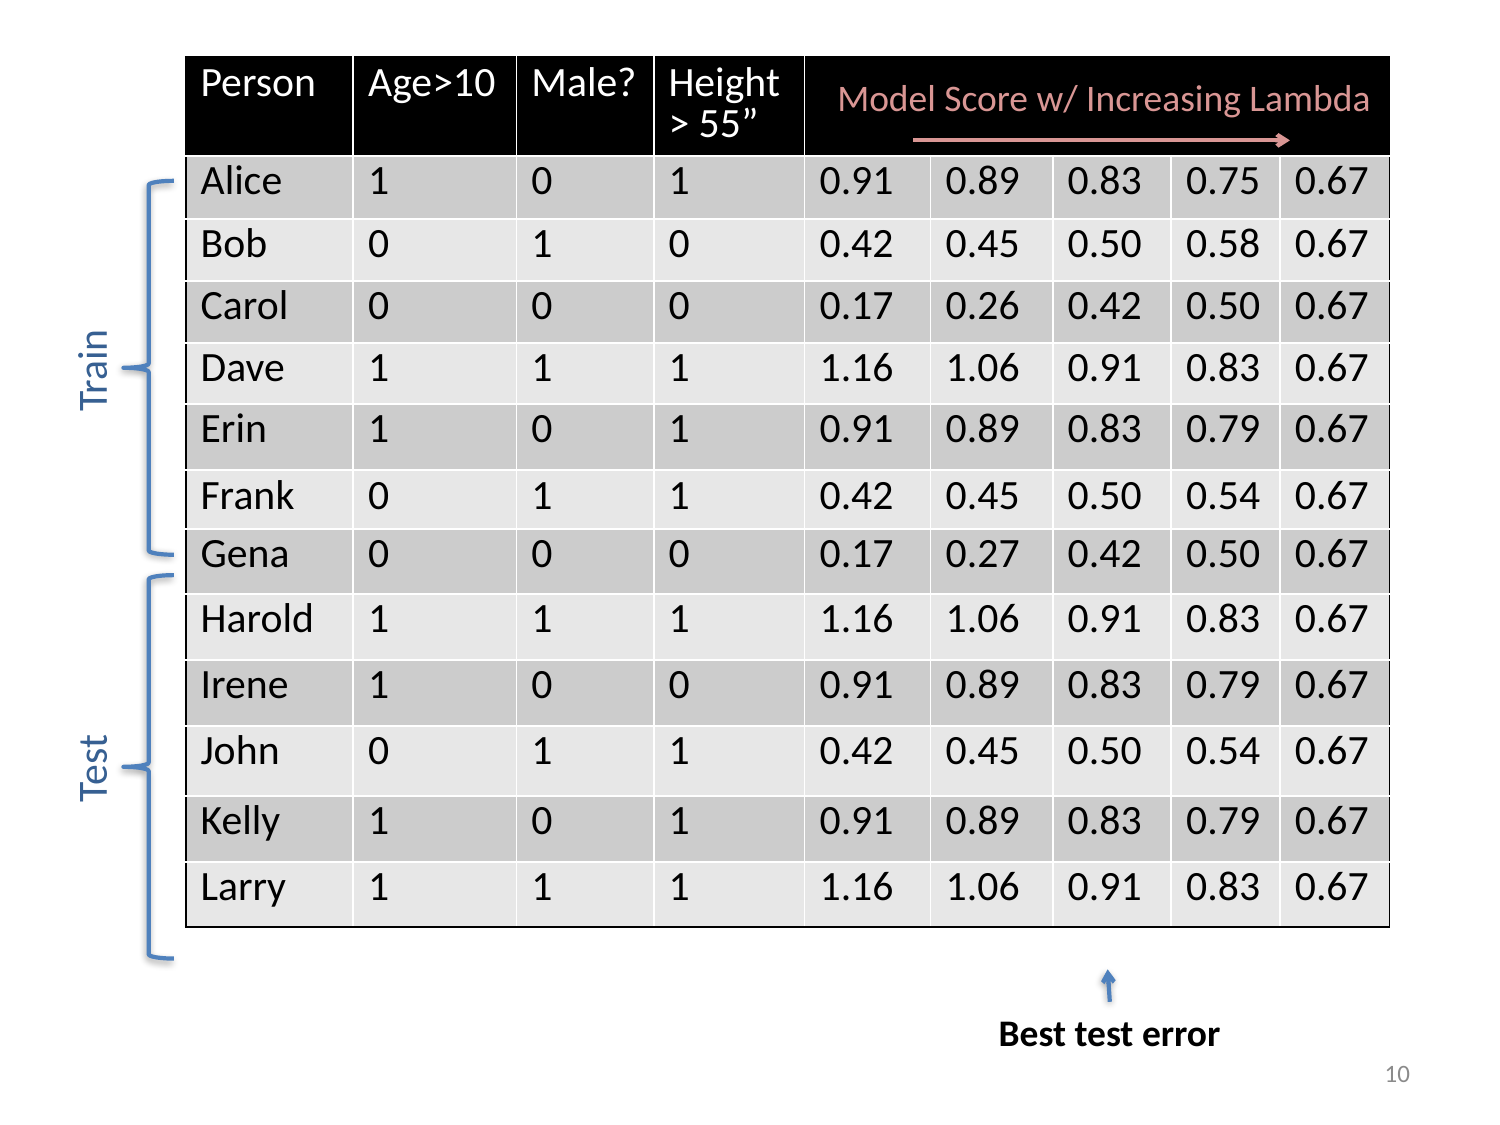

| Person | Age>10 | Male? | Height > 55” |  |  |  |  |  |
| --- | --- | --- | --- | --- | --- | --- | --- | --- |
| Alice | 1 | 0 | 1 | 0.91 | 0.89 | 0.83 | 0.75 | 0.67 |
| Bob | 0 | 1 | 0 | 0.42 | 0.45 | 0.50 | 0.58 | 0.67 |
| Carol | 0 | 0 | 0 | 0.17 | 0.26 | 0.42 | 0.50 | 0.67 |
| Dave | 1 | 1 | 1 | 1.16 | 1.06 | 0.91 | 0.83 | 0.67 |
| Erin | 1 | 0 | 1 | 0.91 | 0.89 | 0.83 | 0.79 | 0.67 |
| Frank | 0 | 1 | 1 | 0.42 | 0.45 | 0.50 | 0.54 | 0.67 |
| Gena | 0 | 0 | 0 | 0.17 | 0.27 | 0.42 | 0.50 | 0.67 |
| Harold | 1 | 1 | 1 | 1.16 | 1.06 | 0.91 | 0.83 | 0.67 |
| Irene | 1 | 0 | 0 | 0.91 | 0.89 | 0.83 | 0.79 | 0.67 |
| John | 0 | 1 | 1 | 0.42 | 0.45 | 0.50 | 0.54 | 0.67 |
| Kelly | 1 | 0 | 1 | 0.91 | 0.89 | 0.83 | 0.79 | 0.67 |
| Larry | 1 | 1 | 1 | 1.16 | 1.06 | 0.91 | 0.83 | 0.67 |
Model Score w/ Increasing Lambda

Train

Test
Best test error
10